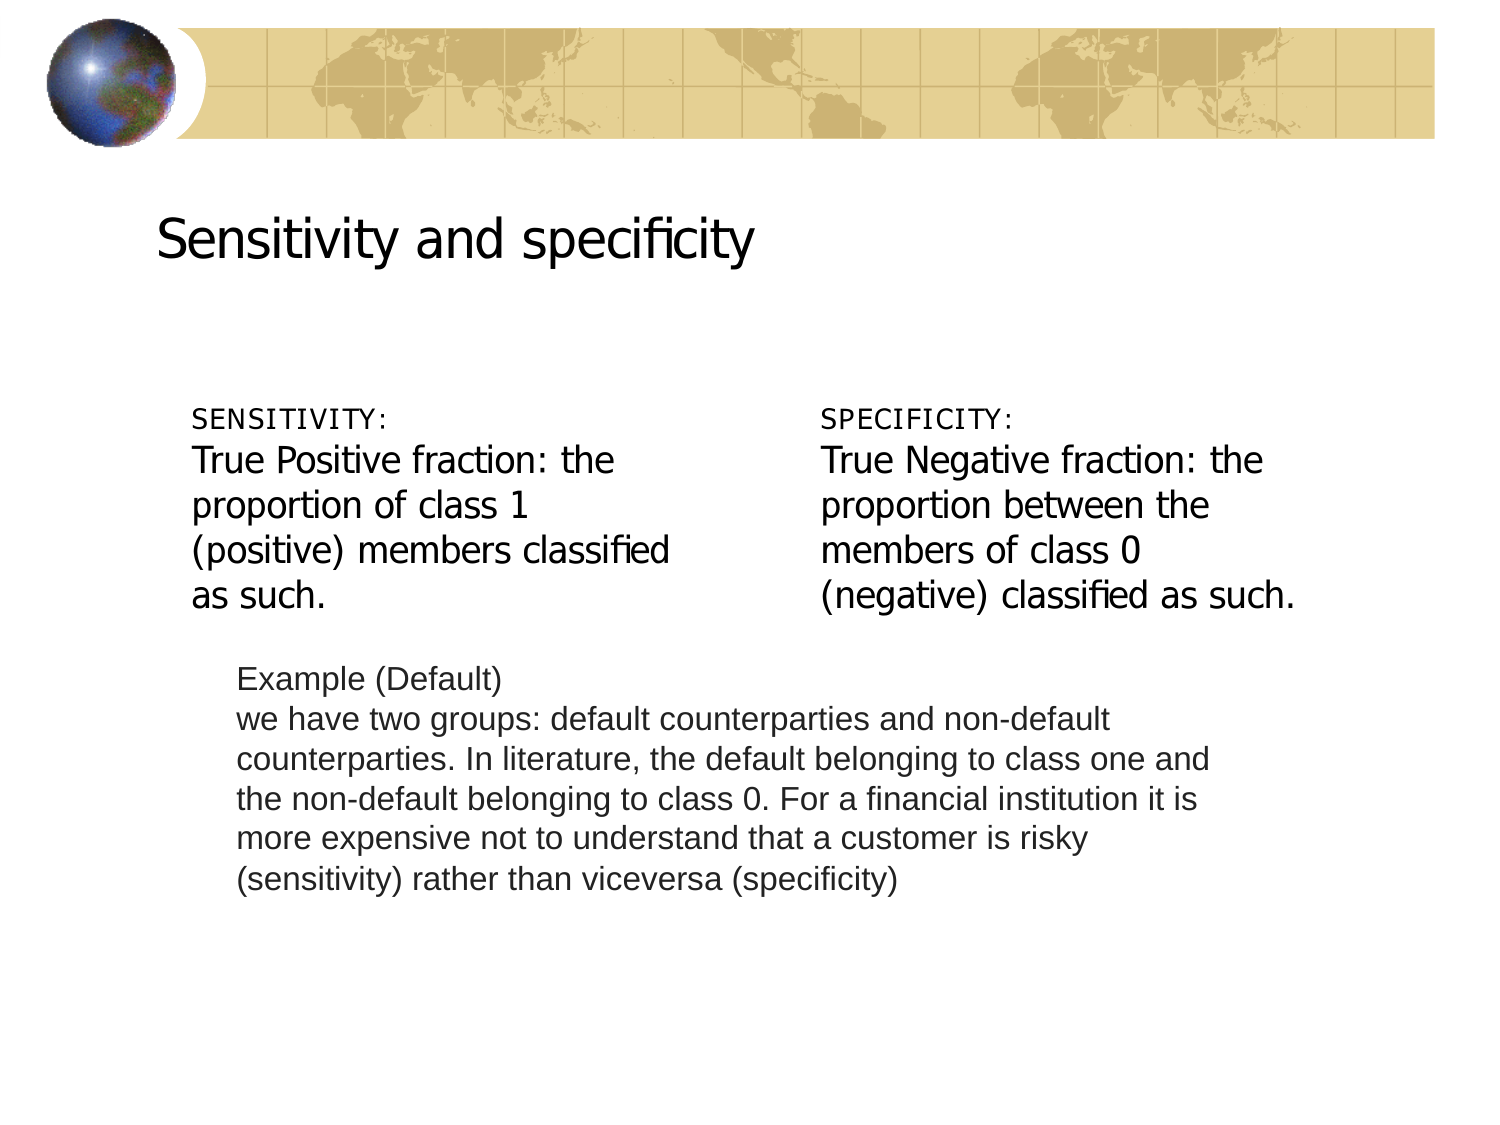

Sensitivity and specificity
SENSITIVITY:
True Positive fraction: the proportion of class 1 (positive) members classified as such.
SPECIFICITY:
True Negative fraction: the proportion between the members of class 0 (negative) classified as such.
Example (Default)
we have two groups: default counterparties and non-default counterparties. In literature, the default belonging to class one and the non-default belonging to class 0. For a financial institution it is more expensive not to understand that a customer is risky (sensitivity) rather than viceversa (specificity)